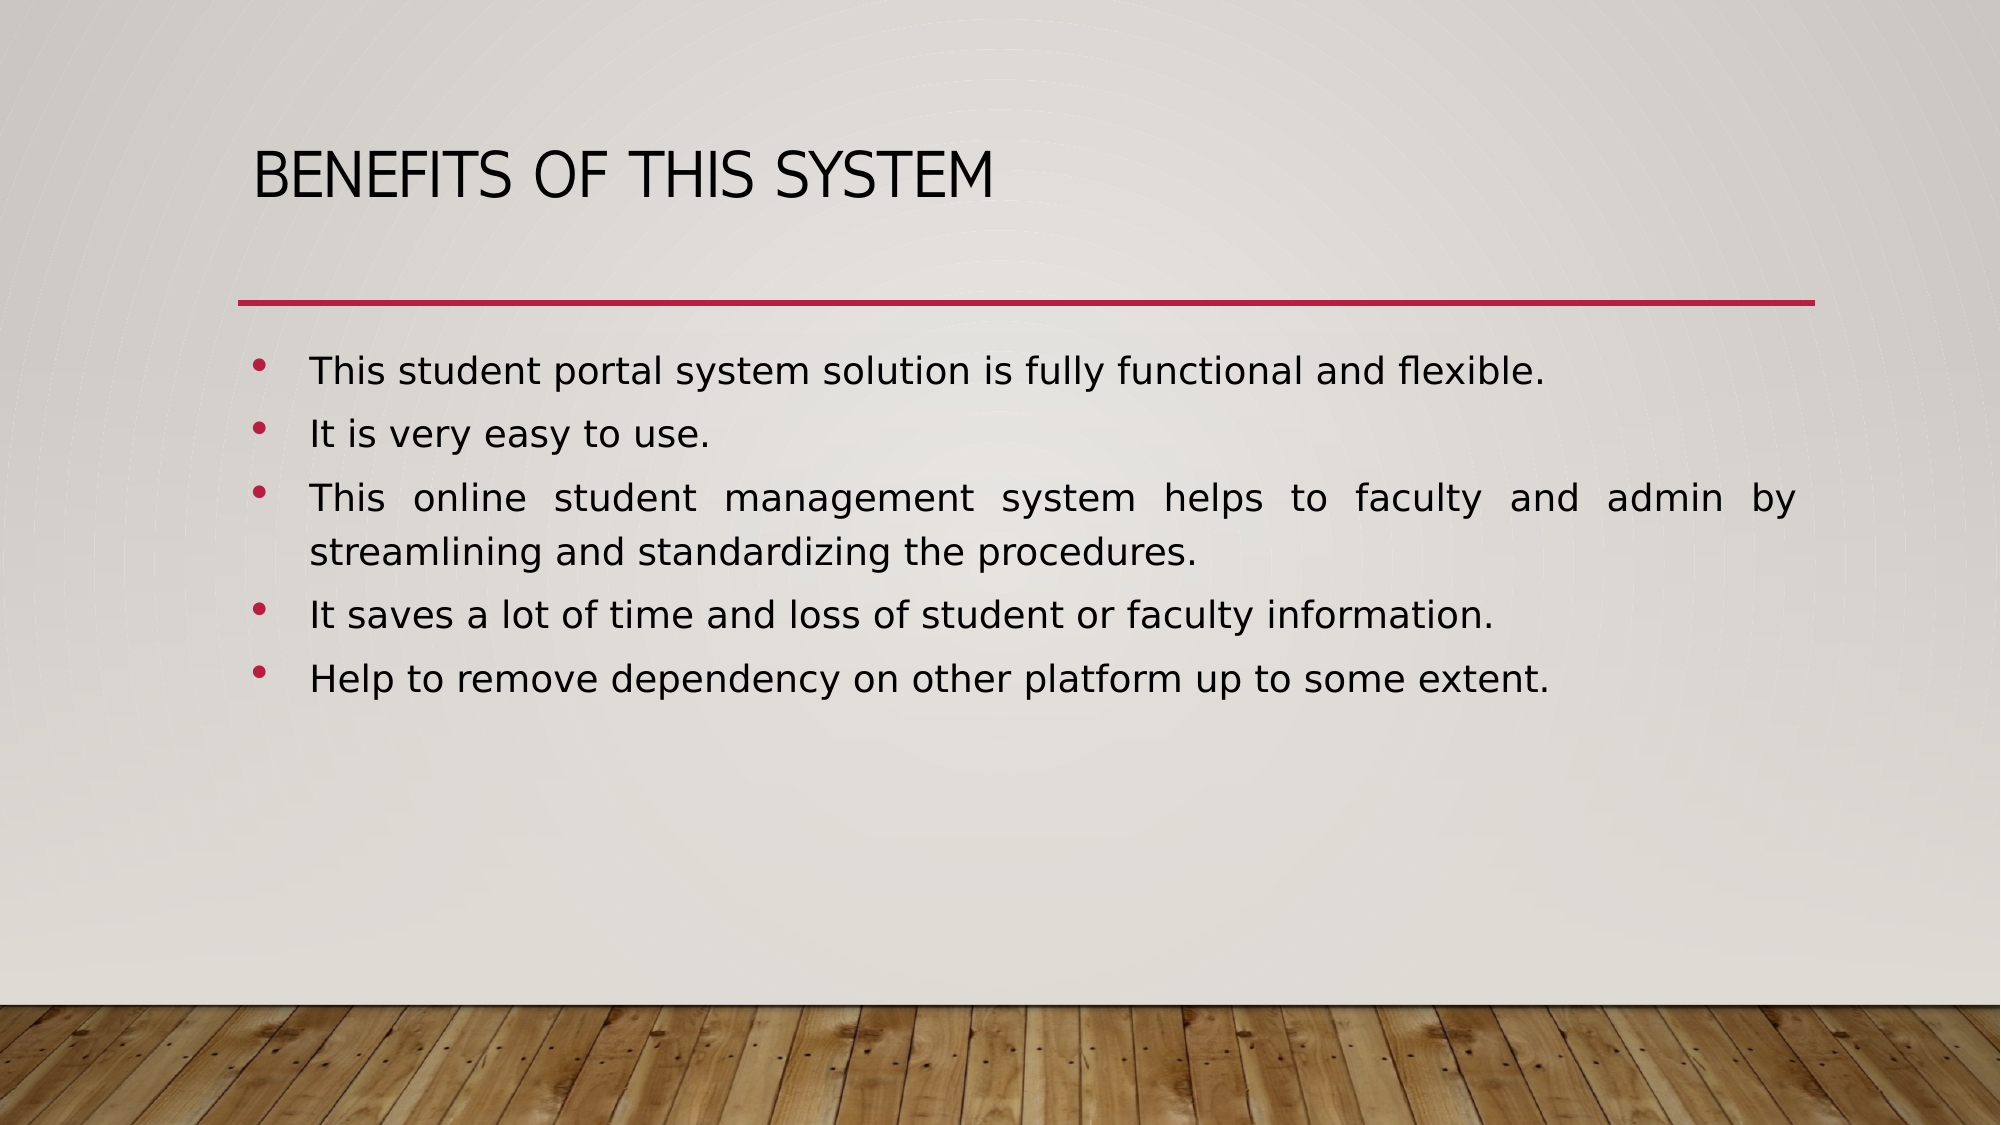

# Benefits of this system
This student portal system solution is fully functional and flexible.
It is very easy to use.
This online student management system helps to faculty and admin by streamlining and standardizing the procedures.
It saves a lot of time and loss of student or faculty information.
Help to remove dependency on other platform up to some extent.